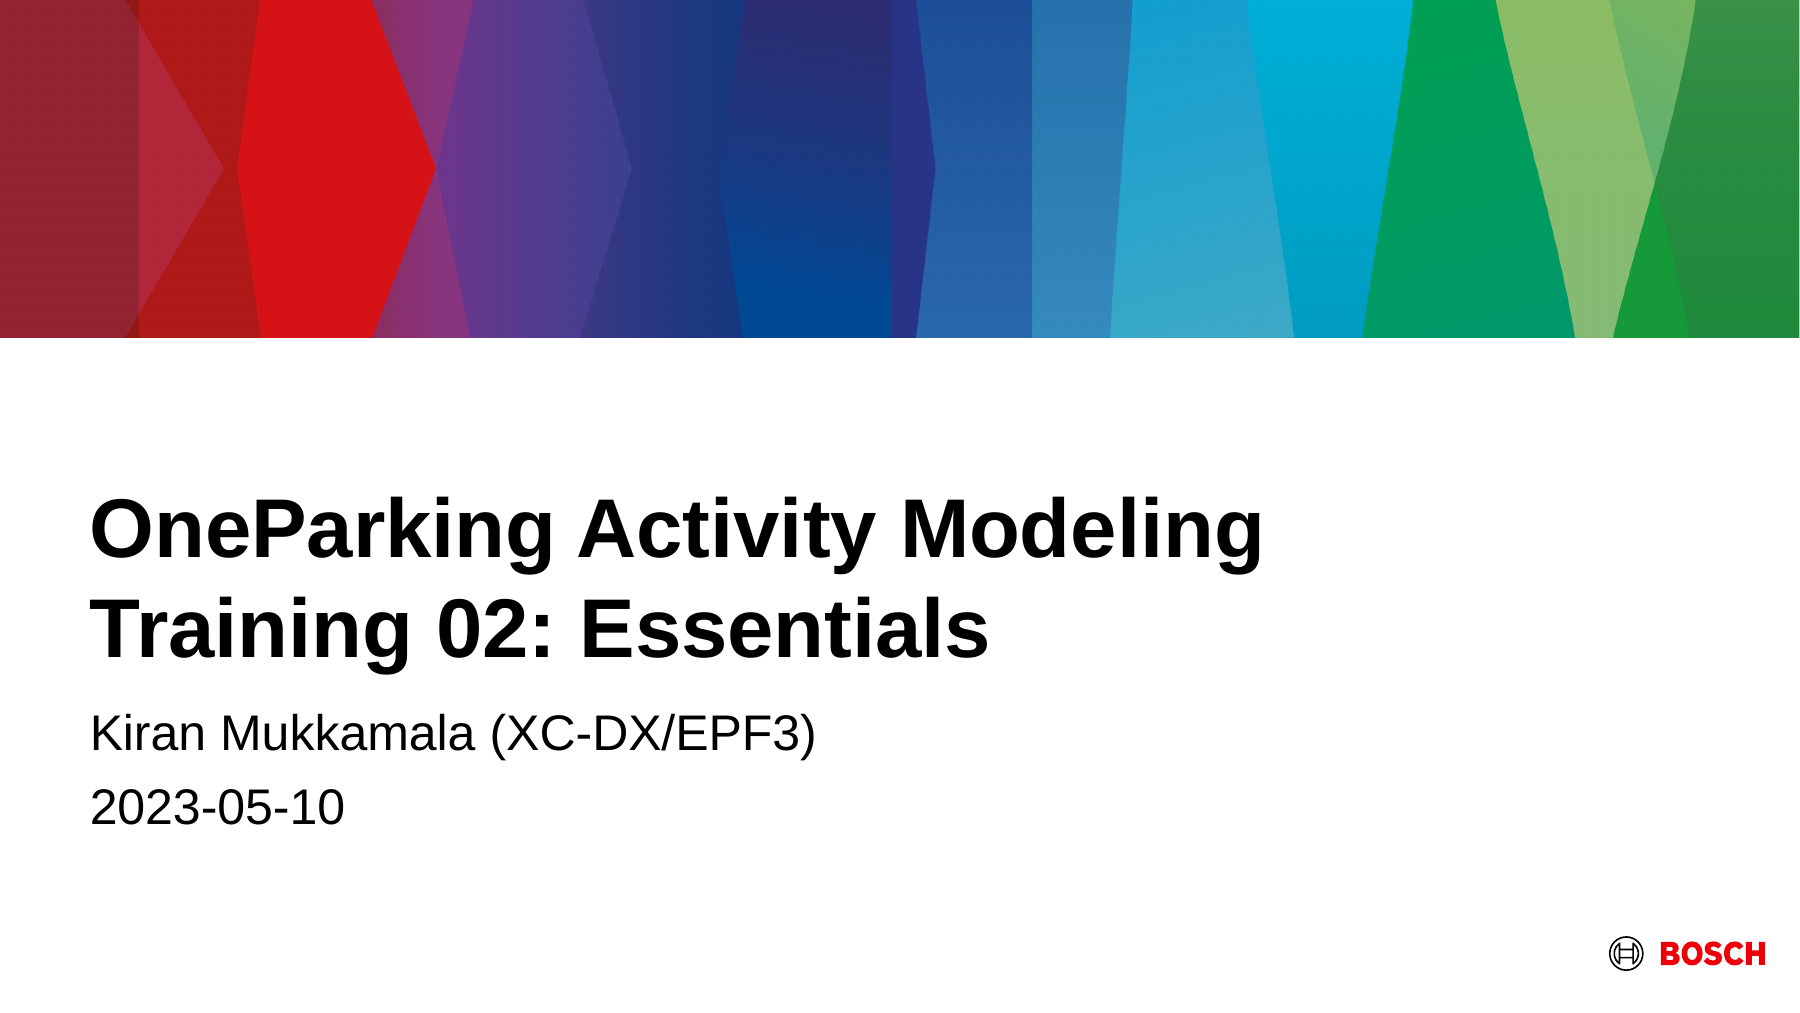

# OneParking Activity Modeling Training 02: Essentials
Kiran Mukkamala (XC-DX/EPF3)
2023-05-10